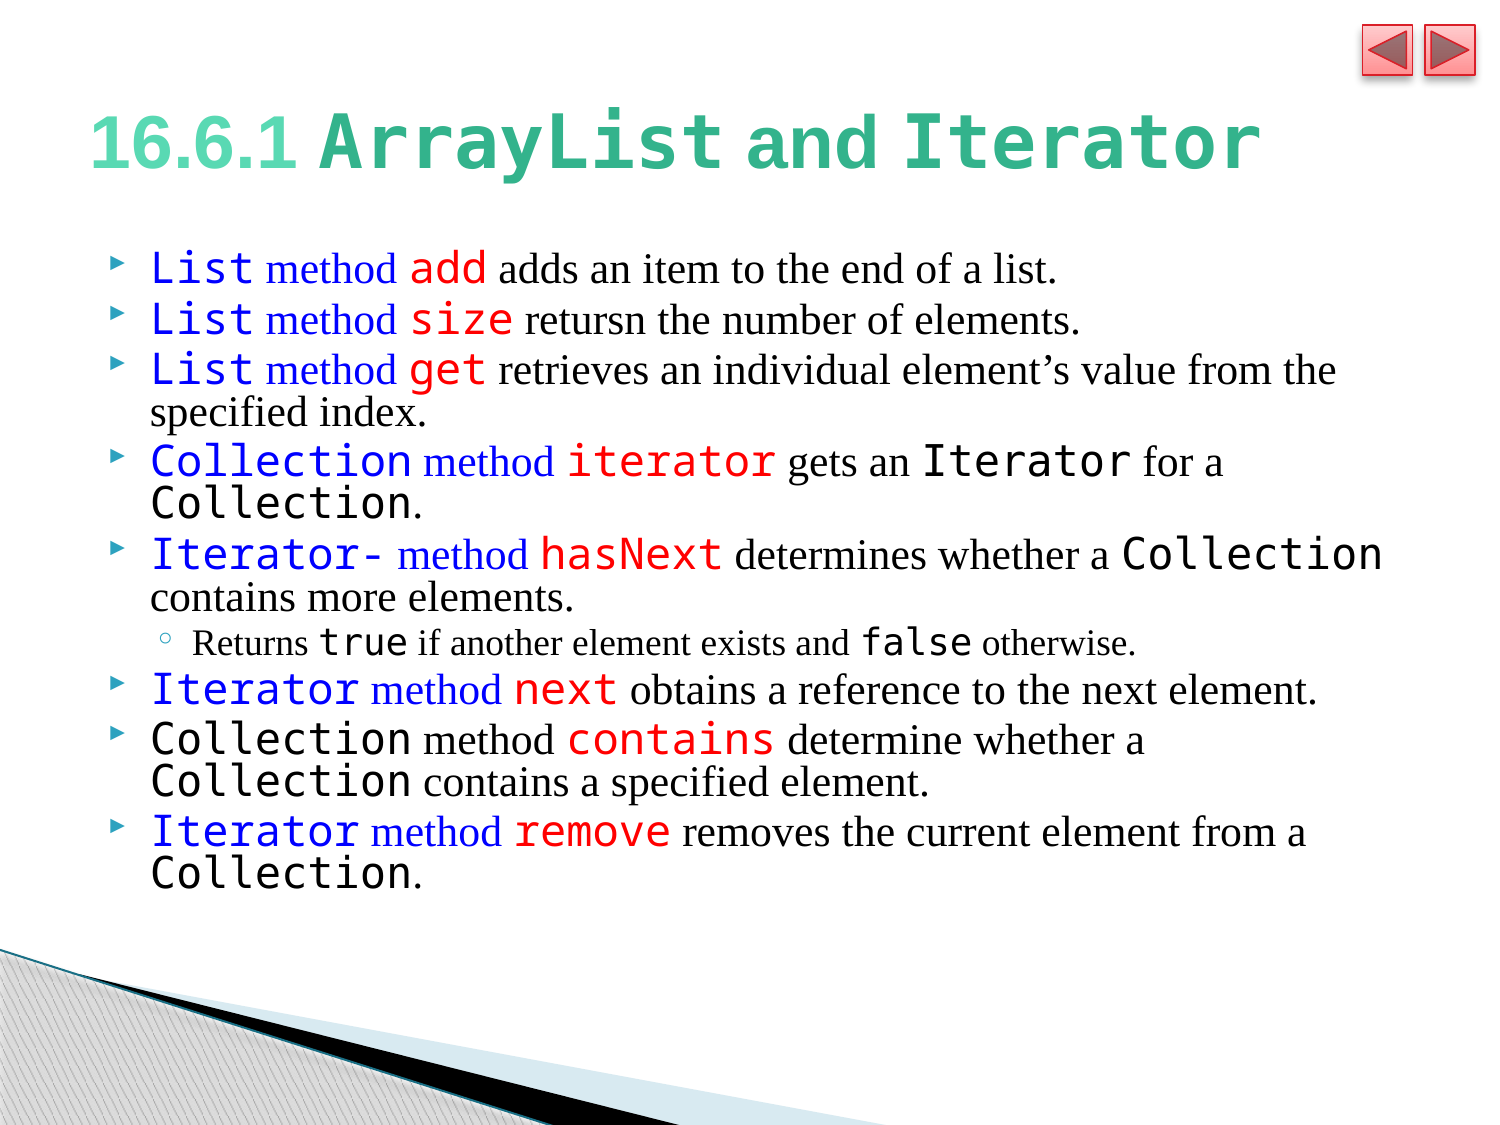

# 16.6.1 ArrayList and Iterator
List method add adds an item to the end of a list.
List method size retursn the number of elements.
List method get retrieves an individual element’s value from the specified index.
Collection method iterator gets an Iterator for a Collection.
Iterator- method hasNext determines whether a Collection contains more elements.
Returns true if another element exists and false otherwise.
Iterator method next obtains a reference to the next element.
Collection method contains determine whether a Collection contains a specified element.
Iterator method remove removes the current element from a Collection.